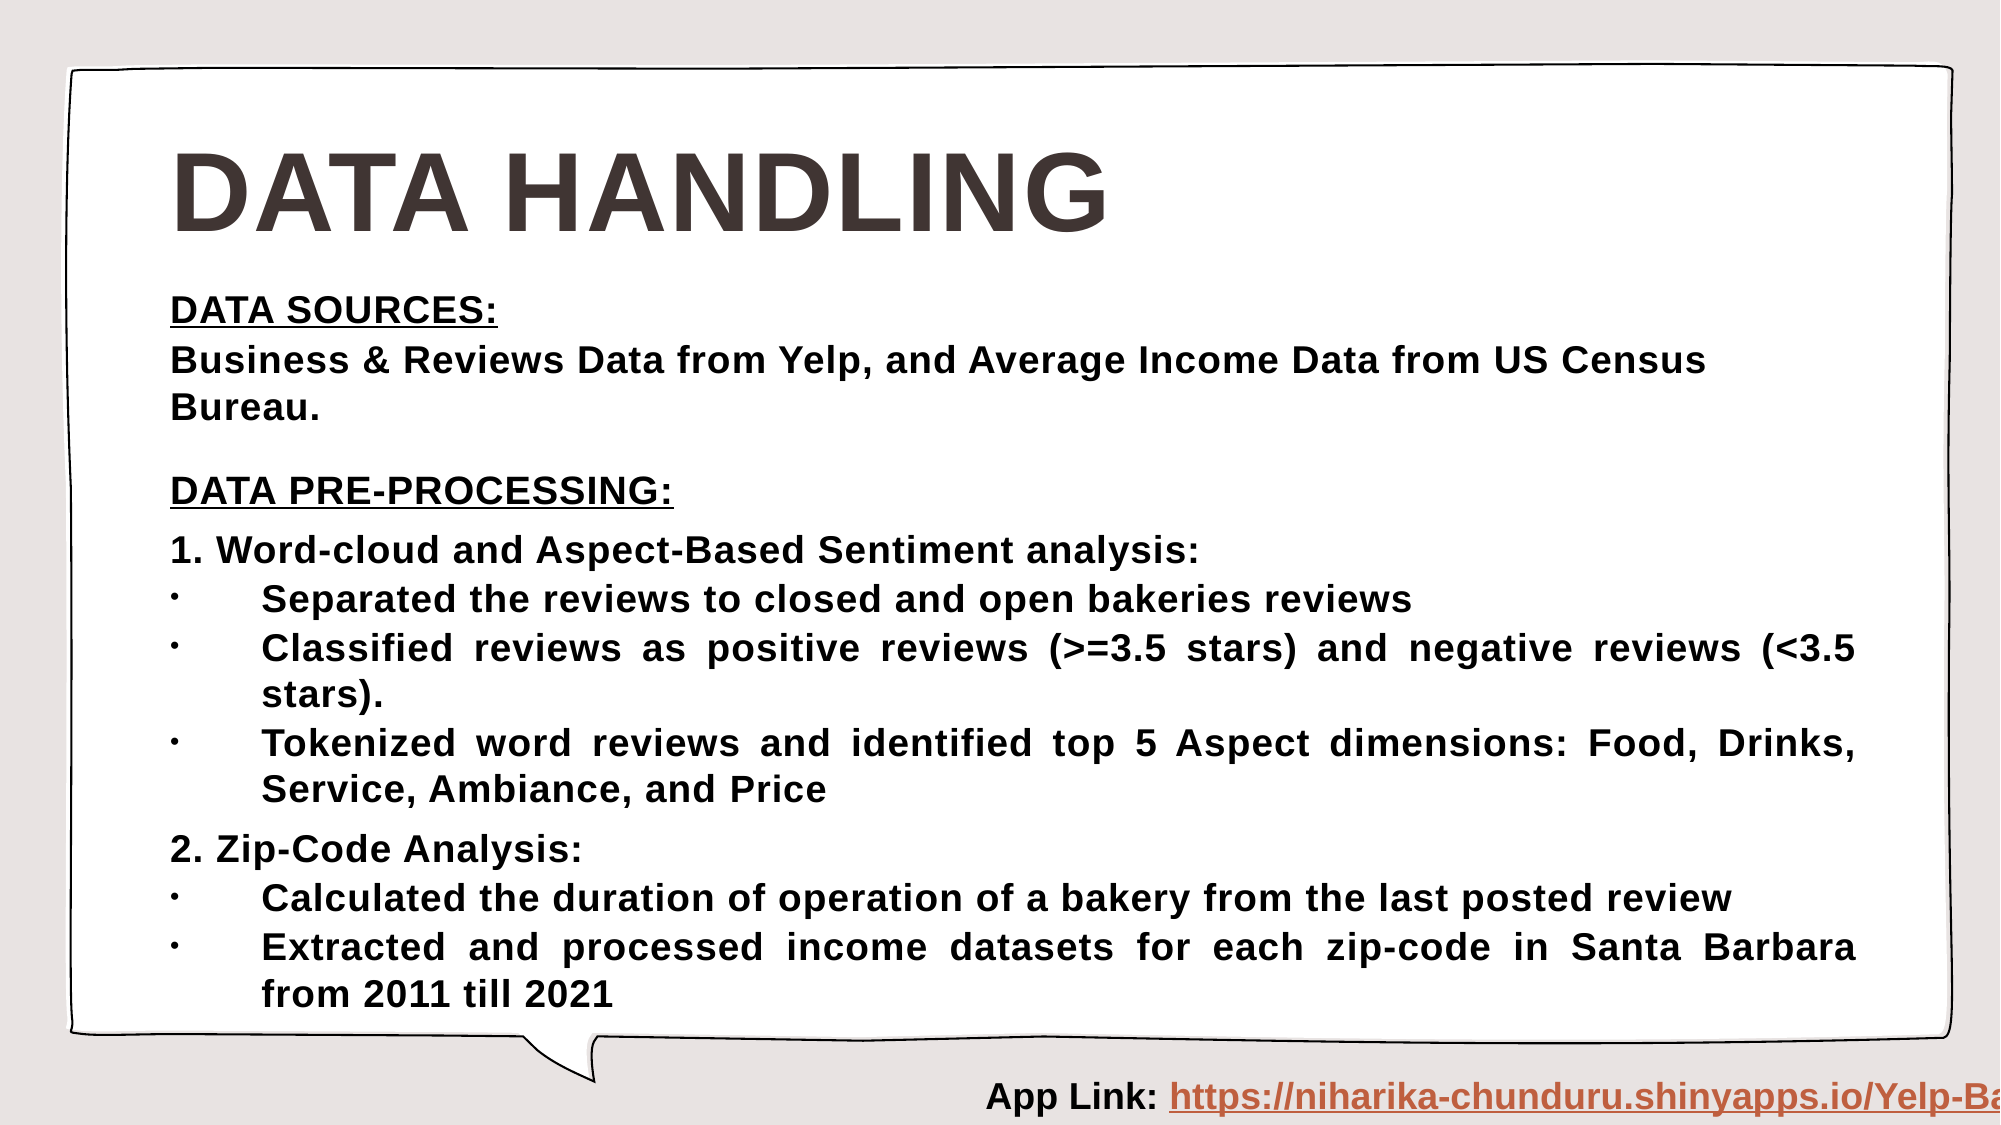

# DATA HANDLING
DATA SOURCES:
Business & Reviews Data from Yelp, and Average Income Data from US Census Bureau.
DATA PRE-PROCESSING:
1. Word-cloud and Aspect-Based Sentiment analysis:
Separated the reviews to closed and open bakeries reviews
Classified reviews as positive reviews (>=3.5 stars) and negative reviews (<3.5 stars).
Tokenized word reviews and identified top 5 Aspect dimensions: Food, Drinks, Service, Ambiance, and Price
2. Zip-Code Analysis:
Calculated the duration of operation of a bakery from the last posted review
Extracted and processed income datasets for each zip-code in Santa Barbara from 2011 till 2021

App Link: https://niharika-chunduru.shinyapps.io/Yelp-Bakeries-Analysis/